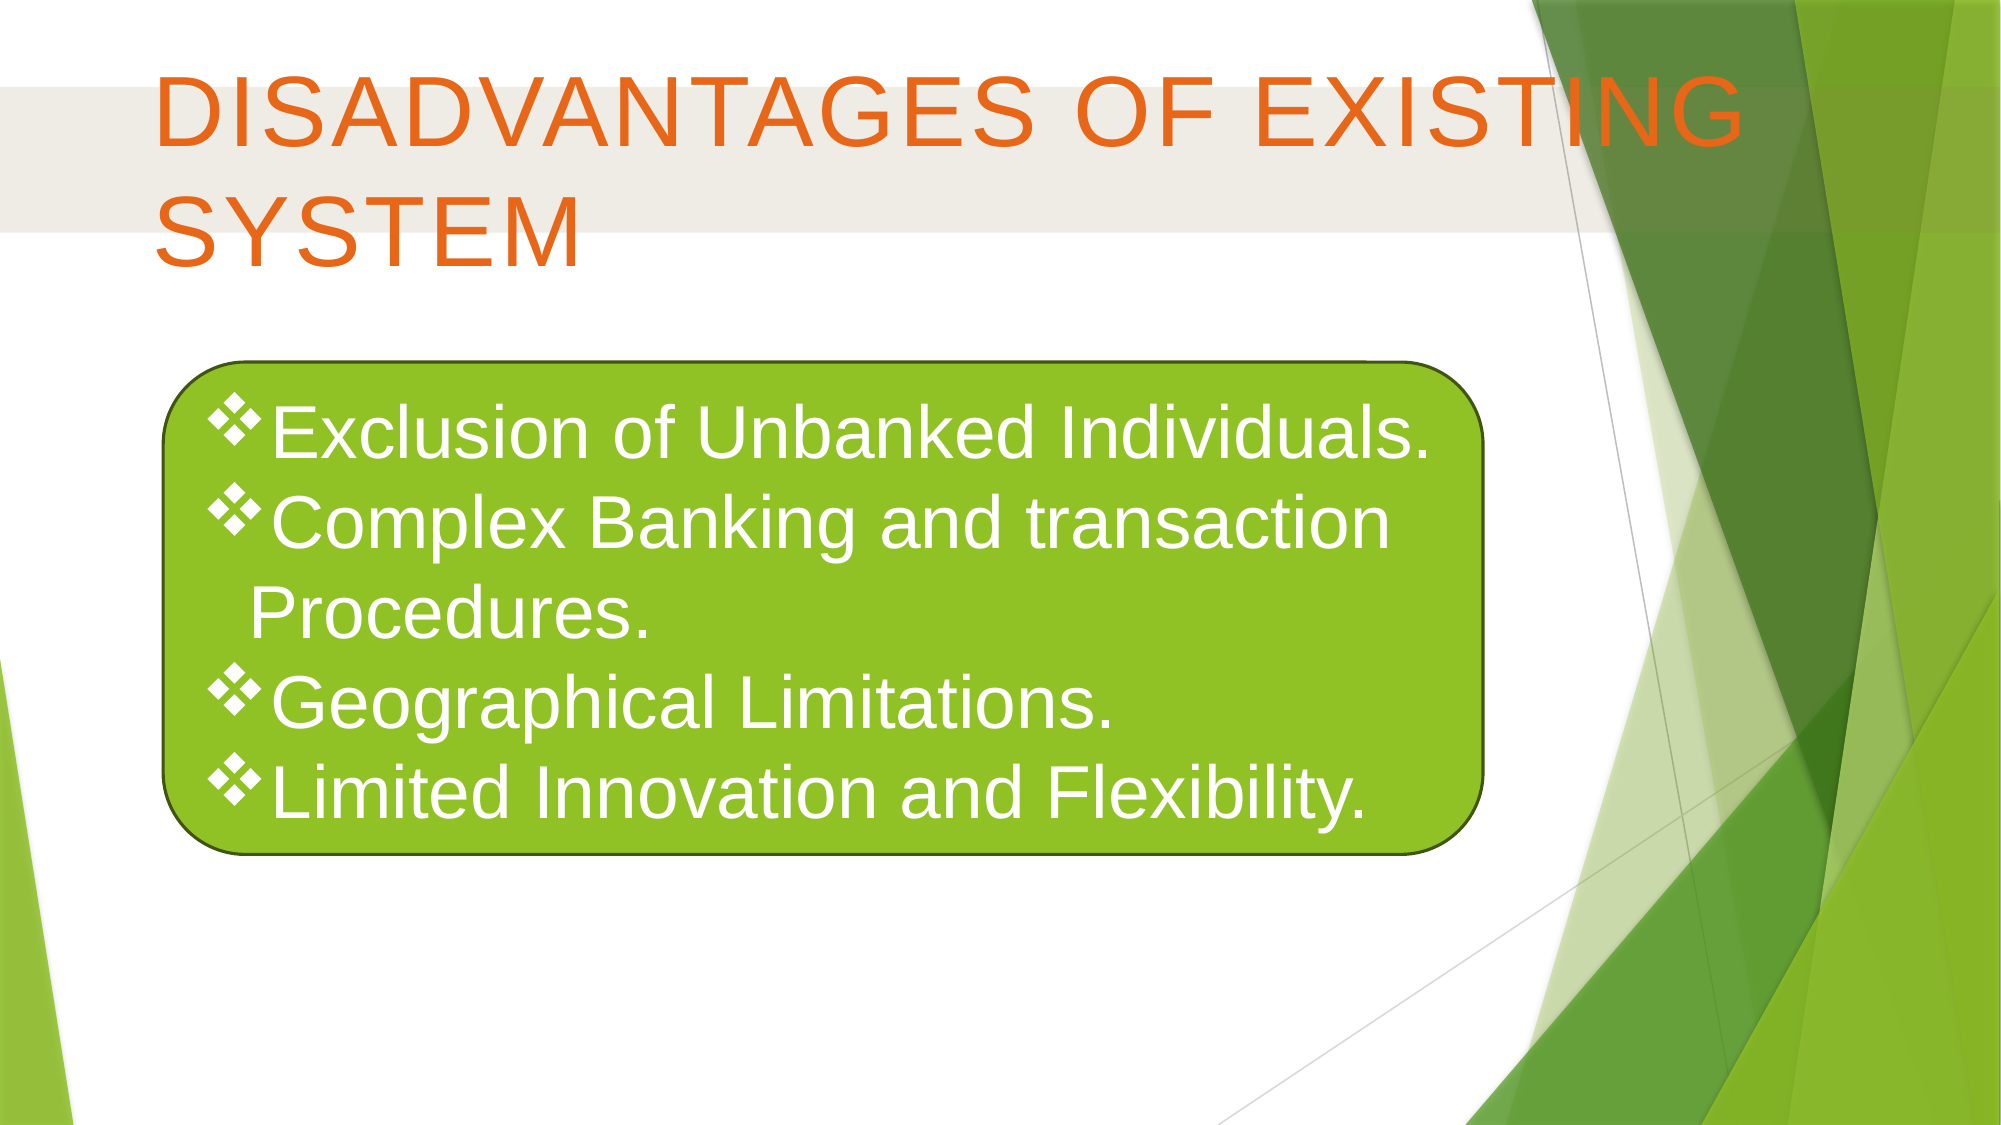

# Disadvantages of Existing System
Exclusion of Unbanked Individuals.
Complex Banking and transaction Procedures.
Geographical Limitations.
Limited Innovation and Flexibility.